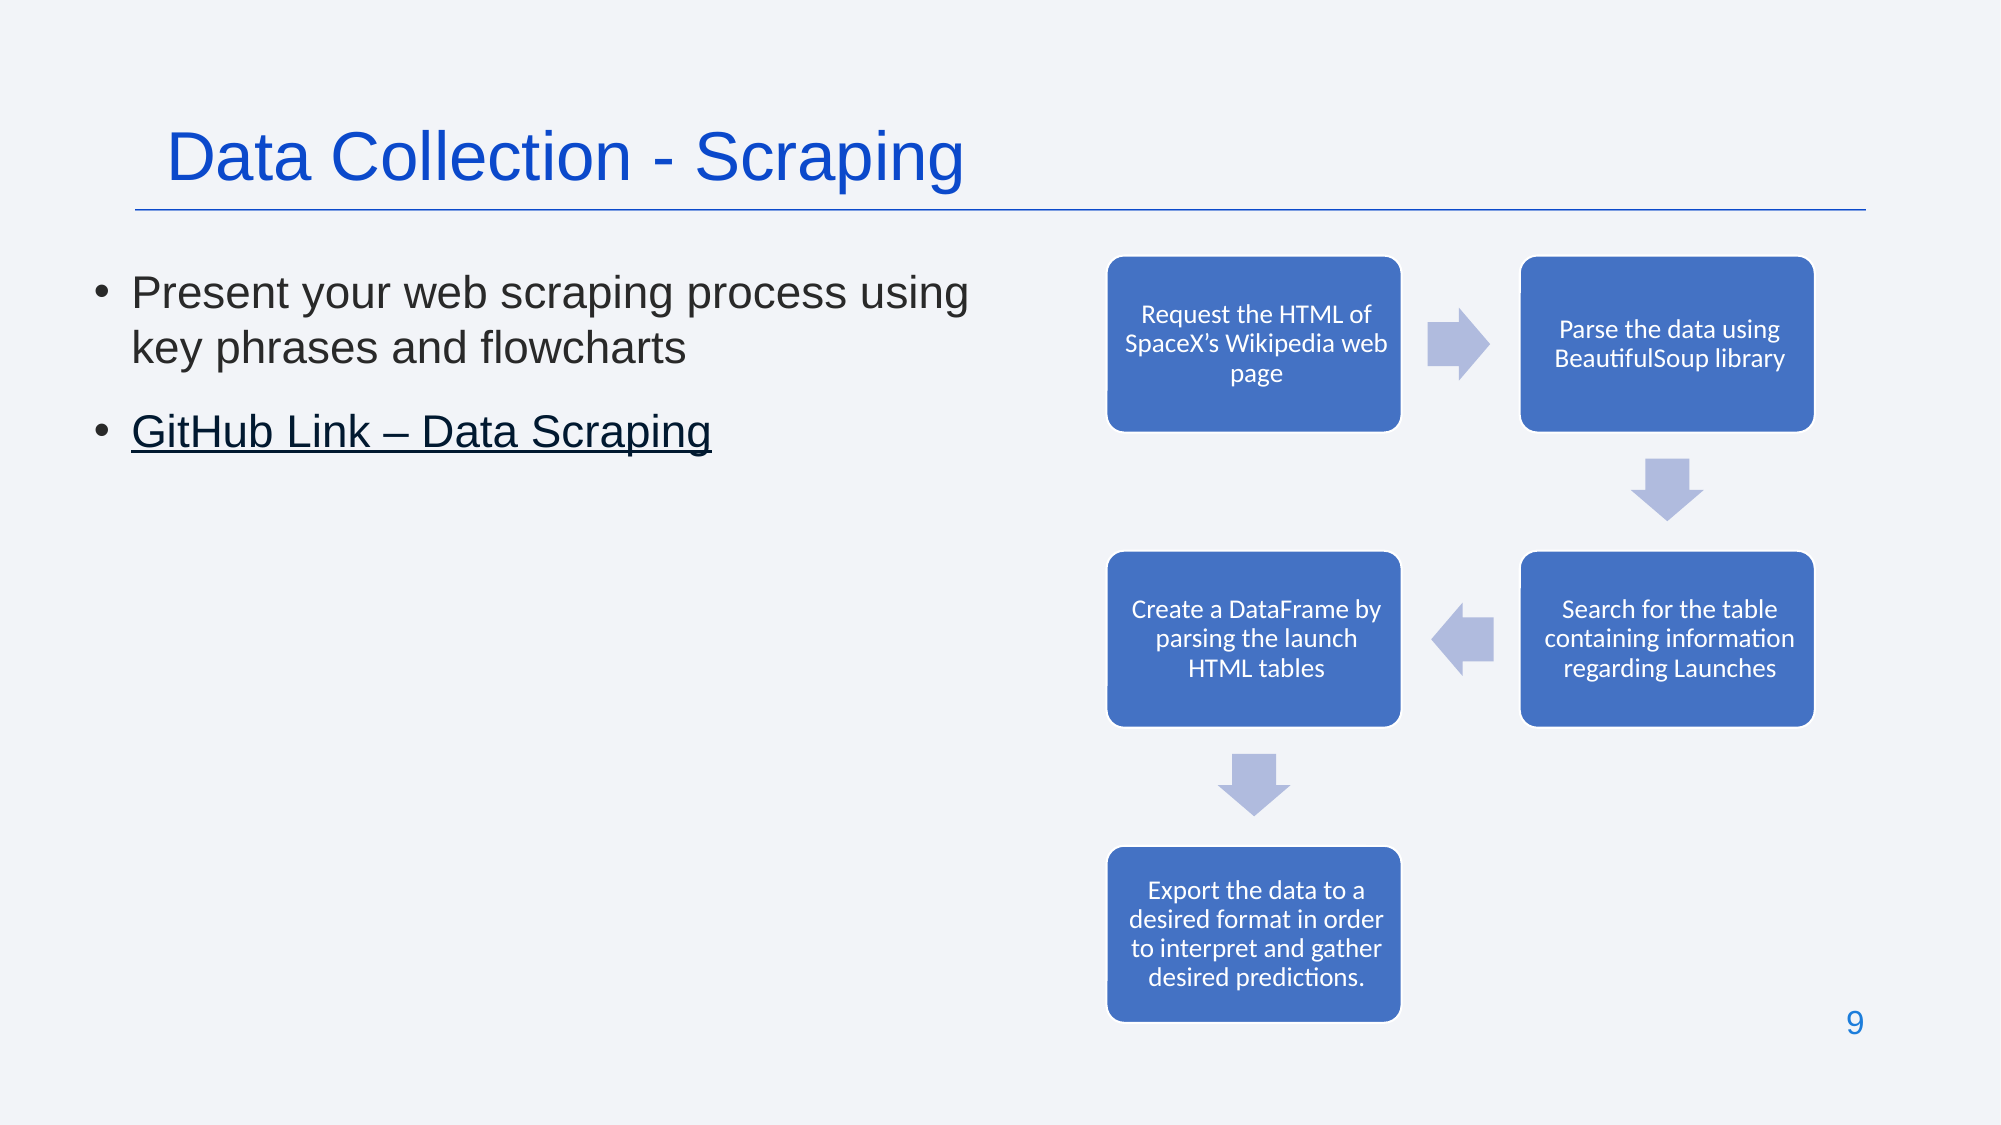

Data Collection - Scraping
Present your web scraping process using key phrases and flowcharts
GitHub Link – Data Scraping
Request the HTML of SpaceX’s Wikipedia web page

Parse the data using BeautifulSoup library

Search for the table containing information regarding Launches

Create a DataFrame by parsing the launch HTML tables

Export the data to a desired format in order to interpret and gather desired predictions.
9